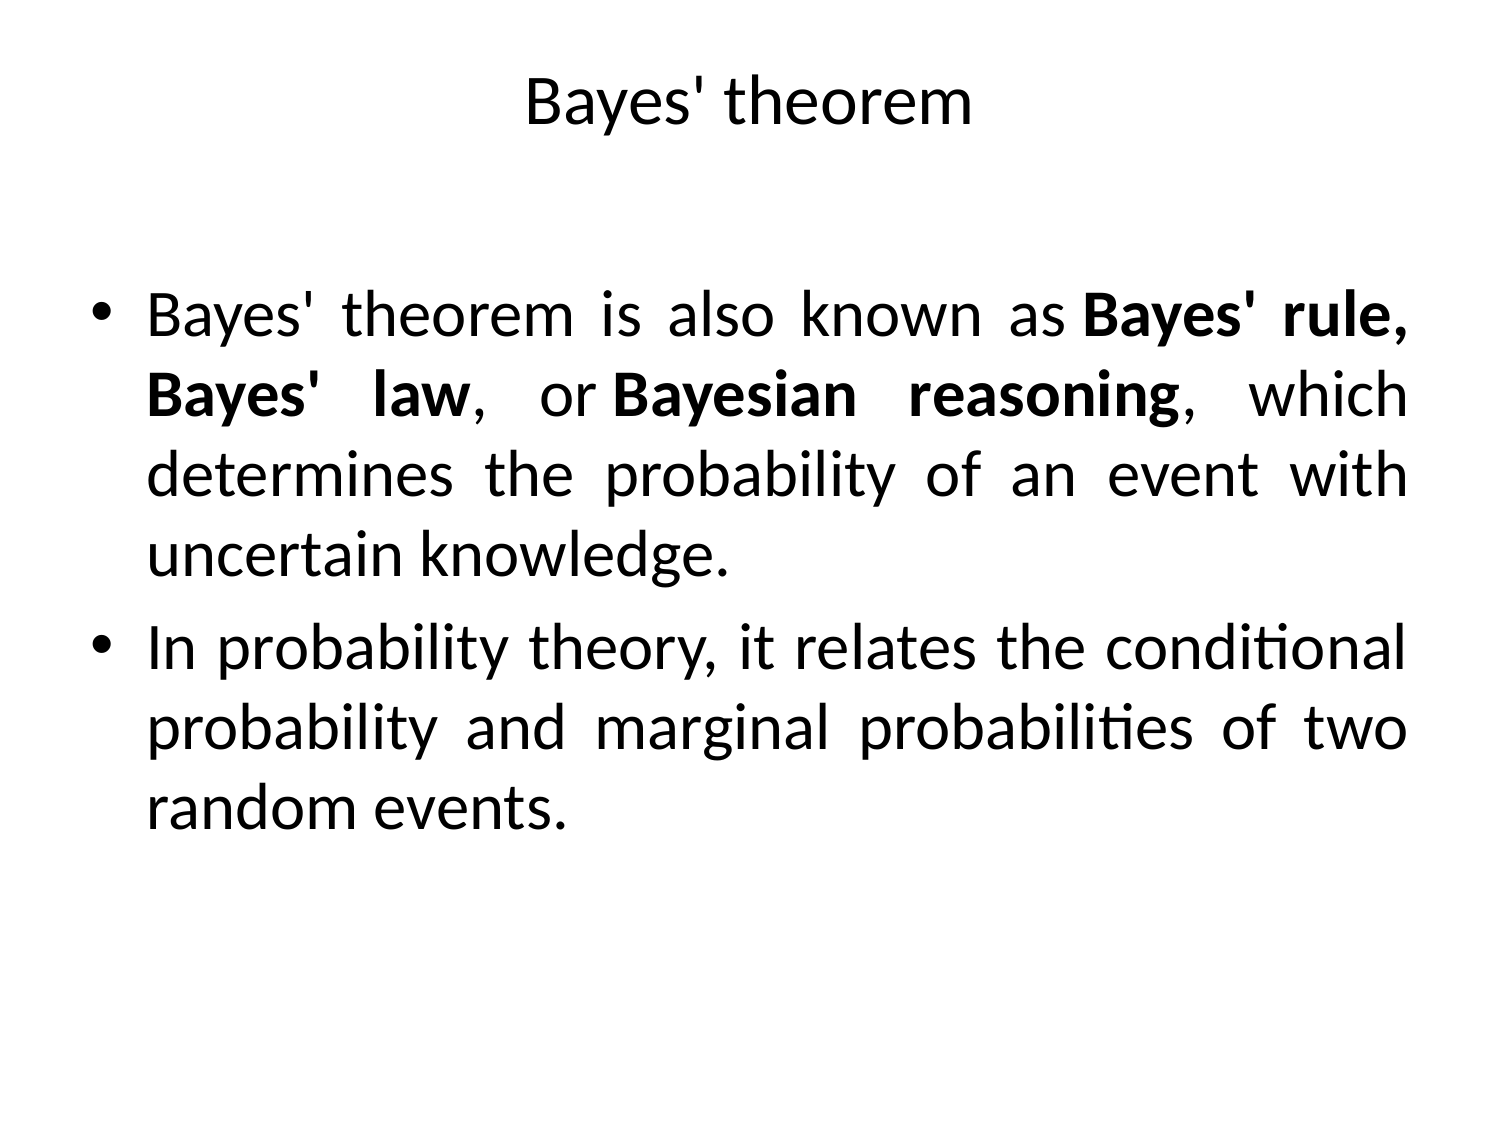

# Bayes' theorem
Bayes' theorem is also known as Bayes' rule, Bayes' law, or Bayesian reasoning, which determines the probability of an event with uncertain knowledge.
In probability theory, it relates the conditional probability and marginal probabilities of two random events.